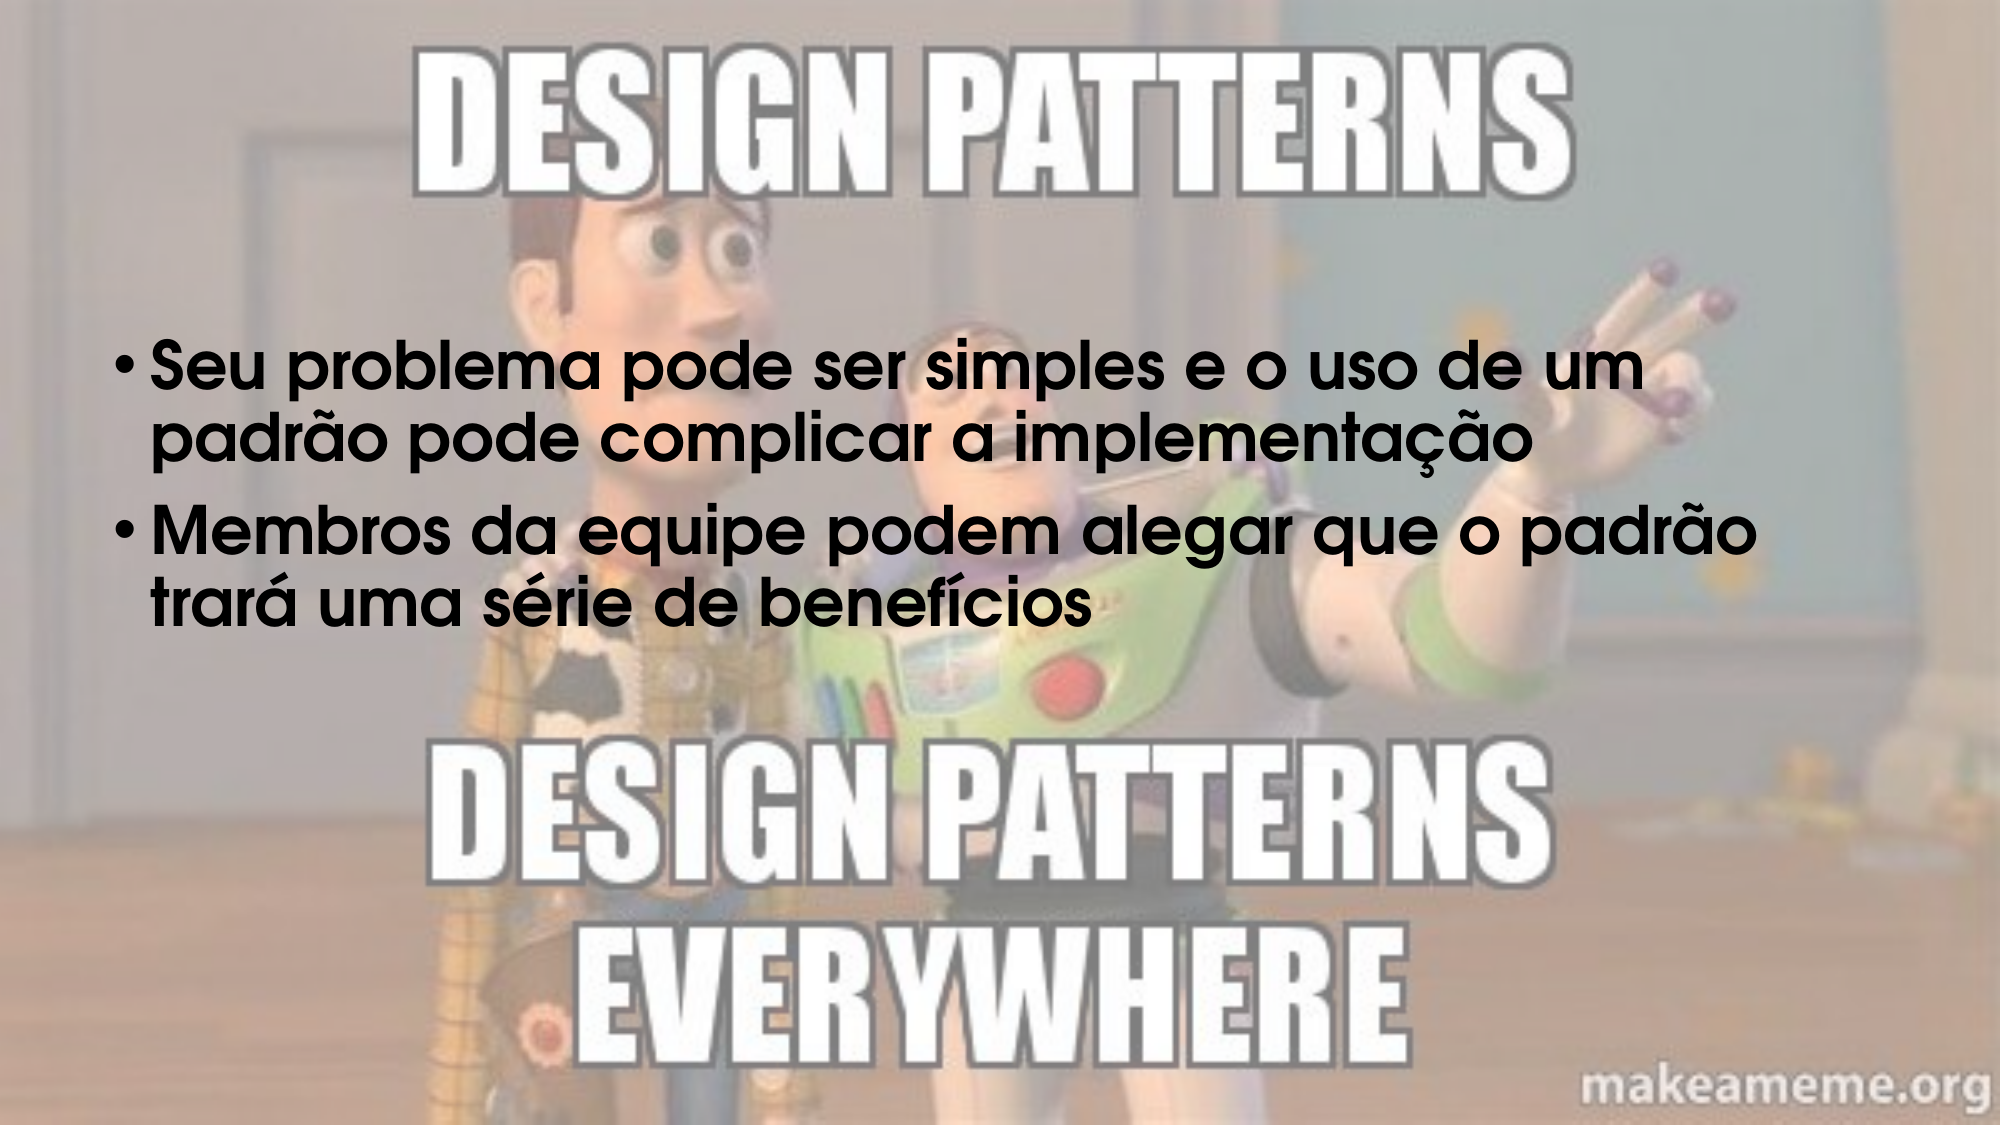

30
Seu problema pode ser simples e o uso de um padrão pode complicar a implementação
Membros da equipe podem alegar que o padrão trará uma série de benefícios